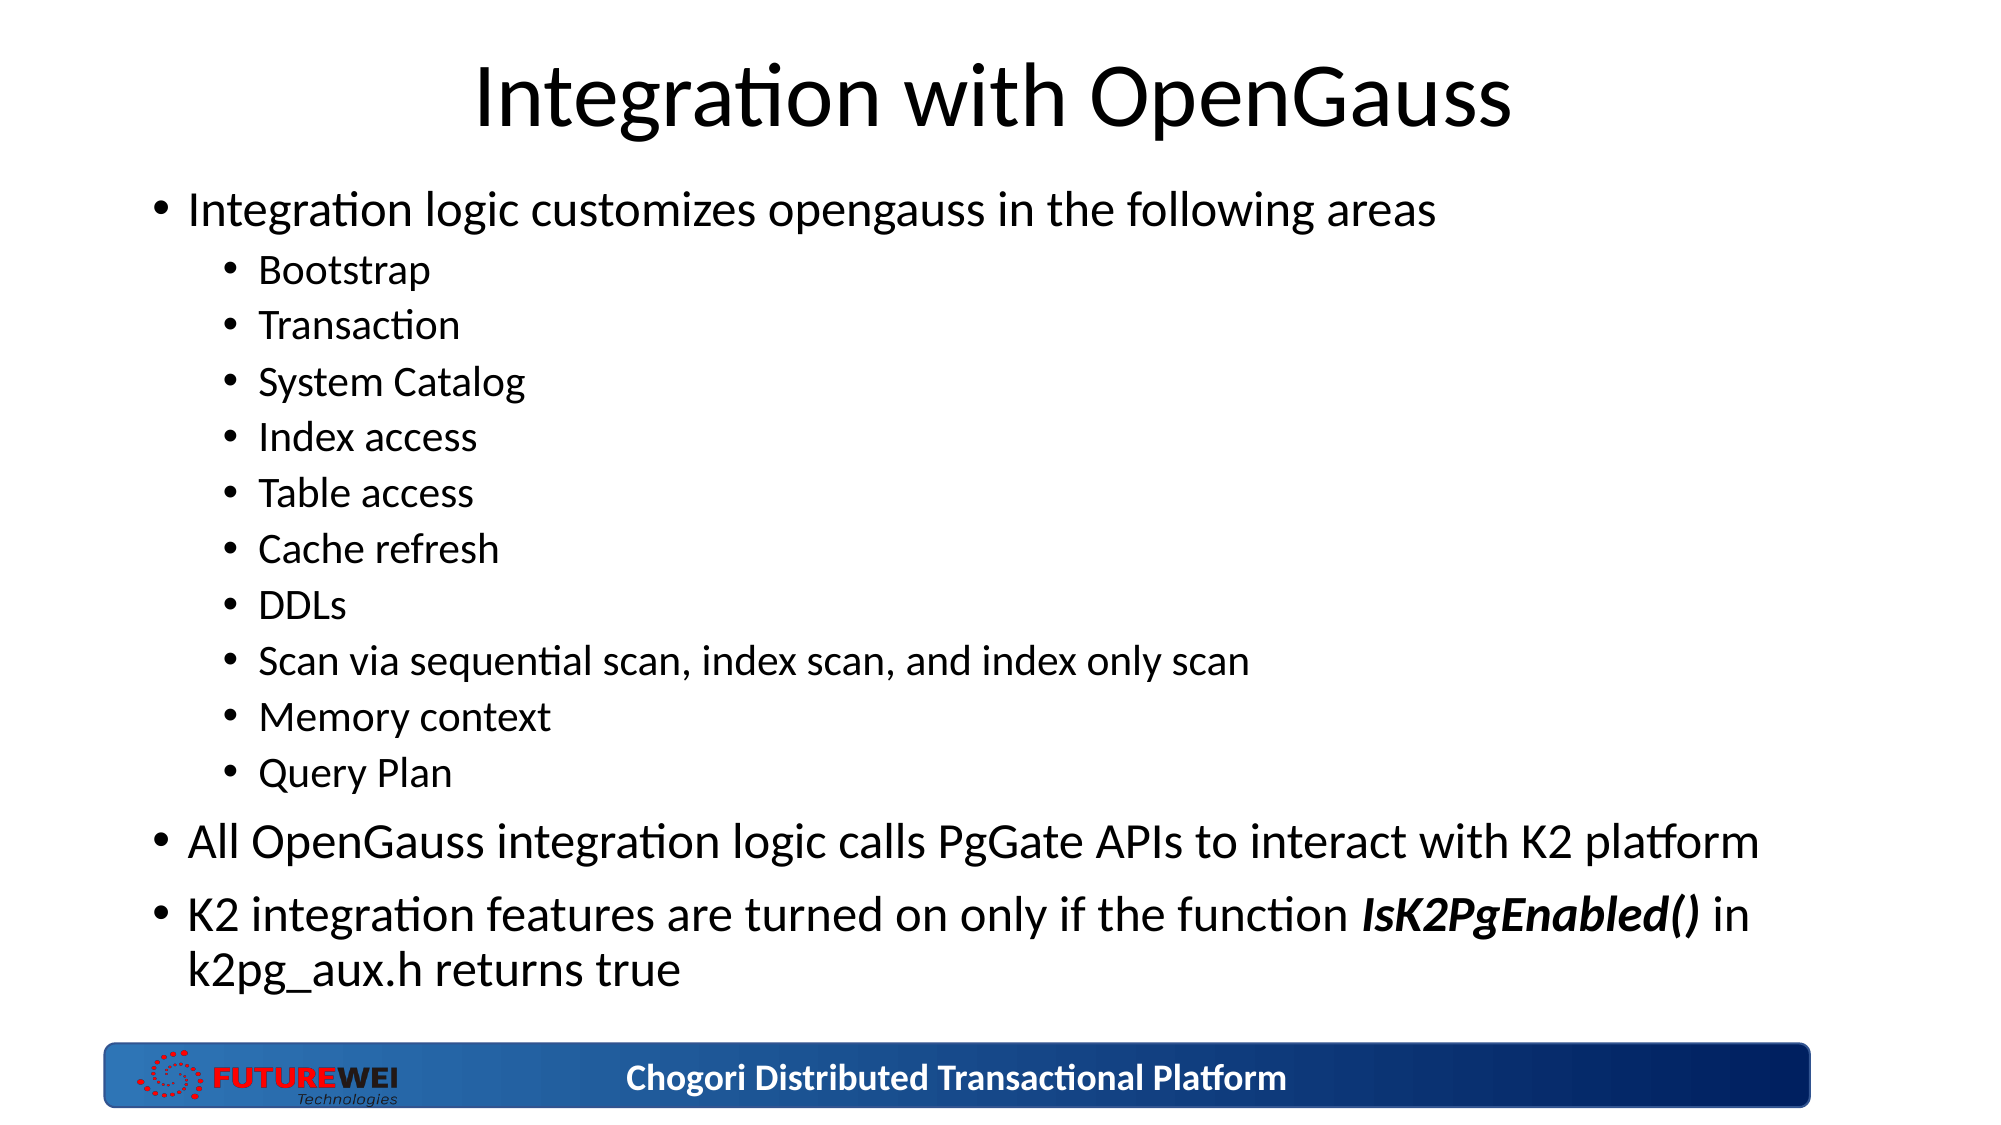

# Integration with OpenGauss
Integration logic customizes opengauss in the following areas
Bootstrap
Transaction
System Catalog
Index access
Table access
Cache refresh
DDLs
Scan via sequential scan, index scan, and index only scan
Memory context
Query Plan
All OpenGauss integration logic calls PgGate APIs to interact with K2 platform
K2 integration features are turned on only if the function IsK2PgEnabled() in k2pg_aux.h returns true